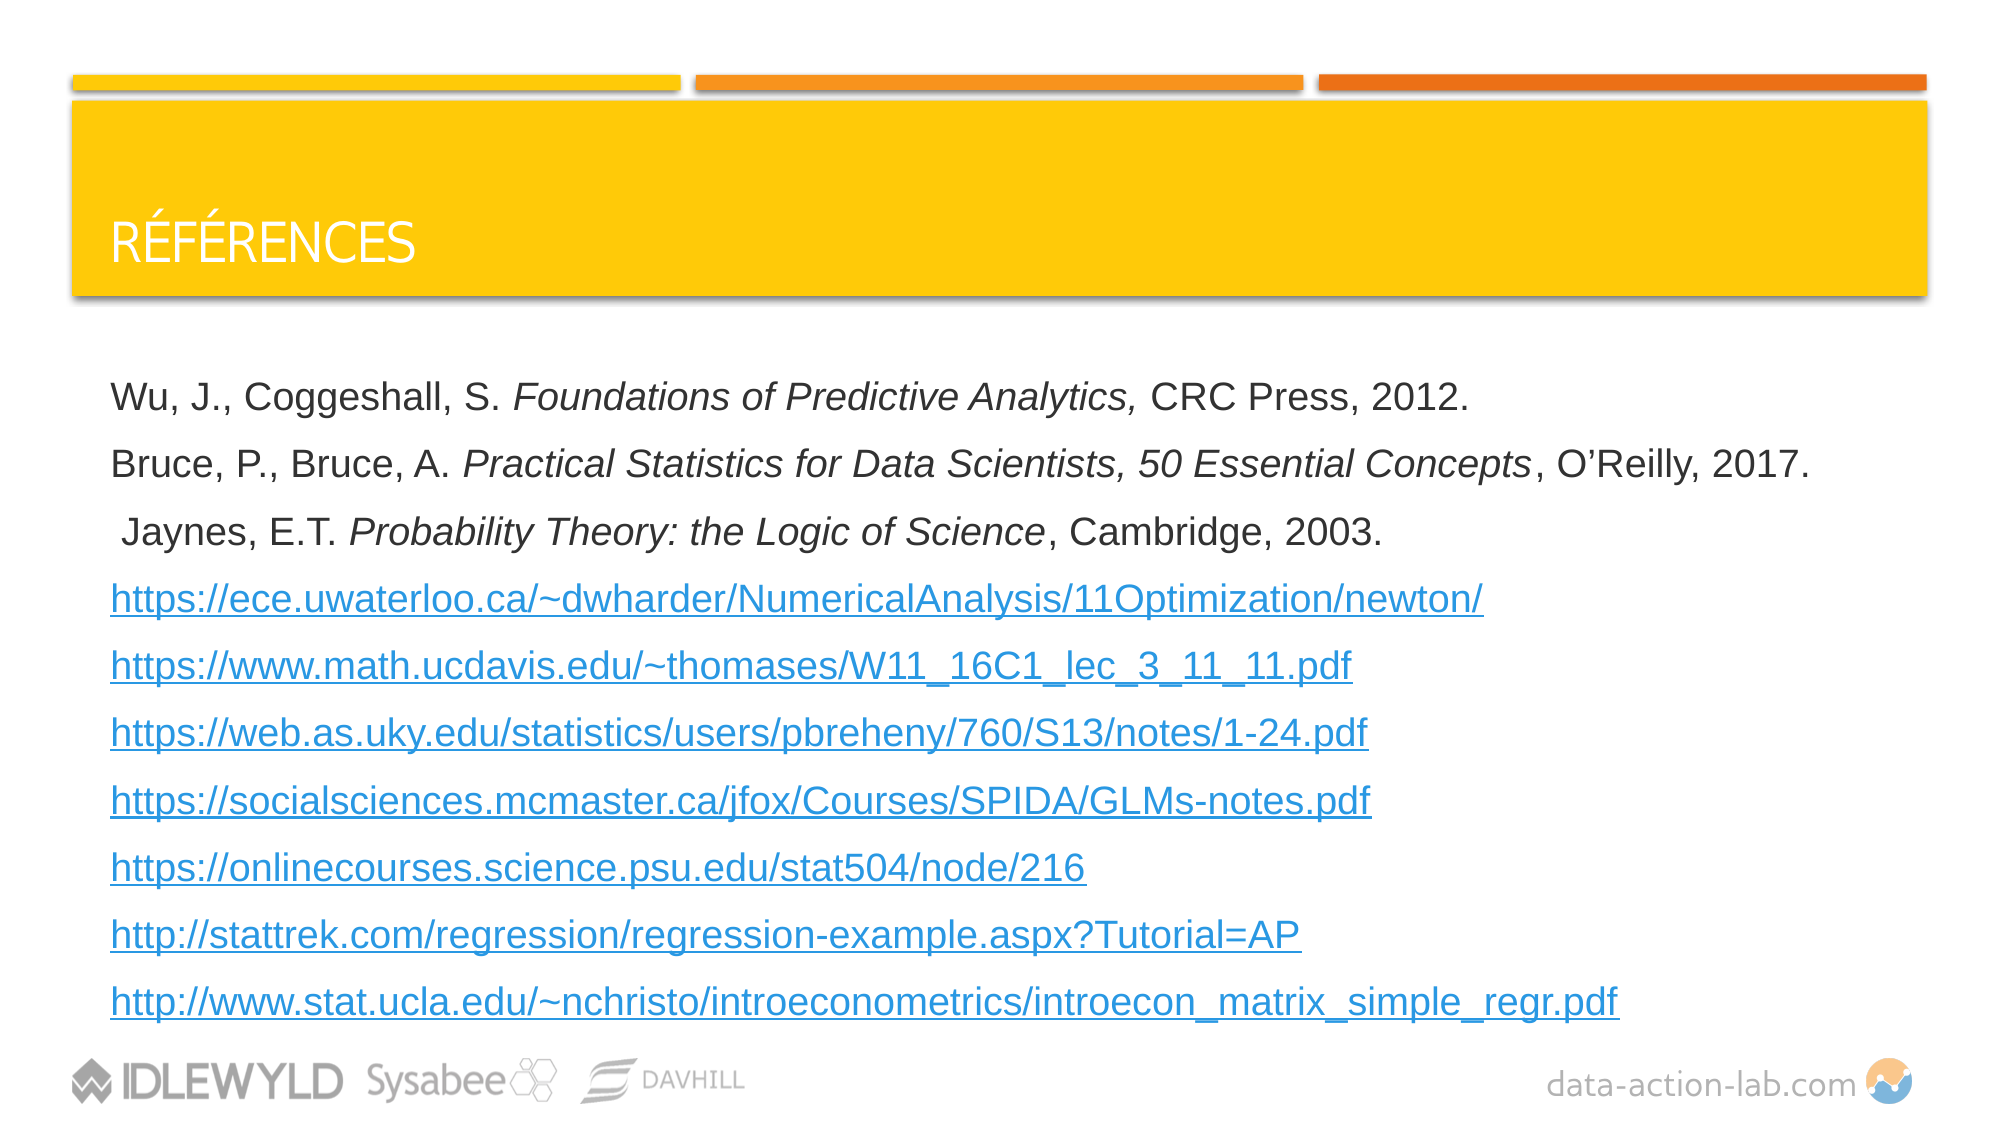

# Références
Wu, J., Coggeshall, S. Foundations of Predictive Analytics, CRC Press, 2012.
Bruce, P., Bruce, A. Practical Statistics for Data Scientists, 50 Essential Concepts, O’Reilly, 2017.
 Jaynes, E.T. Probability Theory: the Logic of Science, Cambridge, 2003.
https://ece.uwaterloo.ca/~dwharder/NumericalAnalysis/11Optimization/newton/
https://www.math.ucdavis.edu/~thomases/W11_16C1_lec_3_11_11.pdf
https://web.as.uky.edu/statistics/users/pbreheny/760/S13/notes/1-24.pdf
https://socialsciences.mcmaster.ca/jfox/Courses/SPIDA/GLMs-notes.pdf
https://onlinecourses.science.psu.edu/stat504/node/216
http://stattrek.com/regression/regression-example.aspx?Tutorial=AP
http://www.stat.ucla.edu/~nchristo/introeconometrics/introecon_matrix_simple_regr.pdf